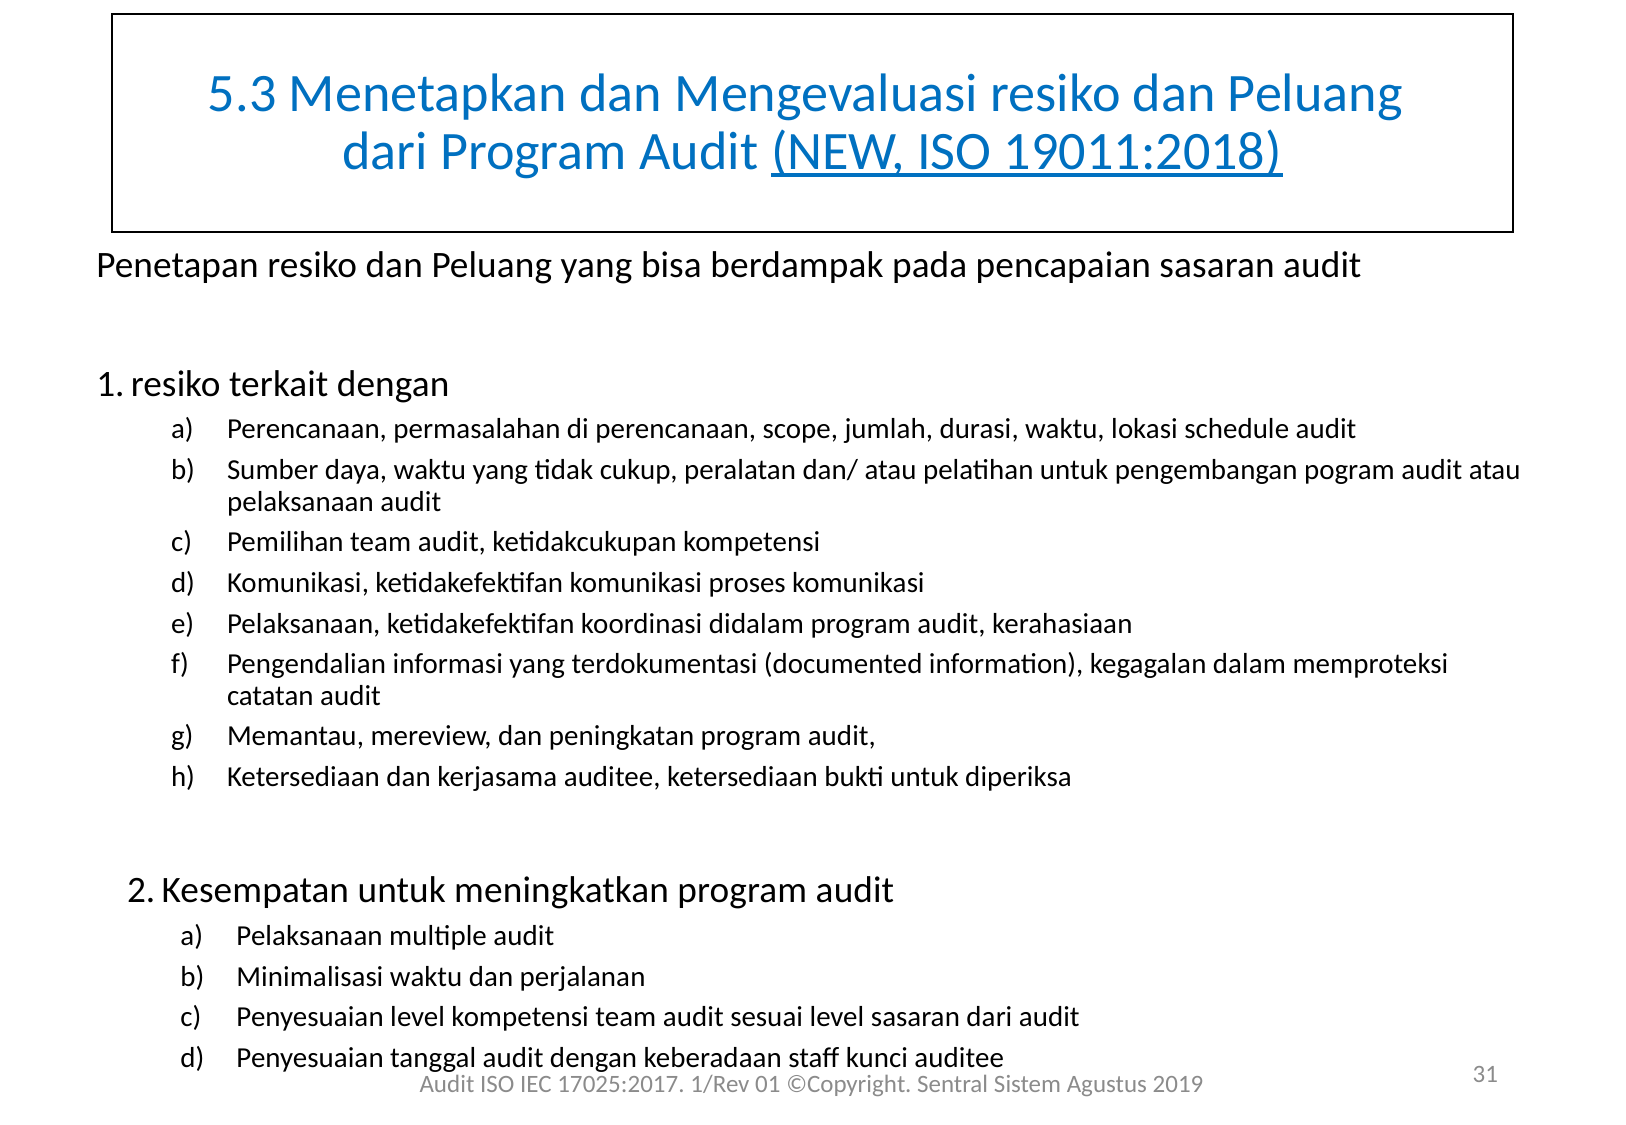

# 5.3 Menetapkan dan Mengevaluasi resiko dan Peluang dari Program Audit (NEW, ISO 19011:2018)
Penetapan resiko dan Peluang yang bisa berdampak pada pencapaian sasaran audit

resiko terkait dengan
Perencanaan, permasalahan di perencanaan, scope, jumlah, durasi, waktu, lokasi schedule audit
Sumber daya, waktu yang tidak cukup, peralatan dan/ atau pelatihan untuk pengembangan pogram audit atau pelaksanaan audit
Pemilihan team audit, ketidakcukupan kompetensi
Komunikasi, ketidakefektifan komunikasi proses komunikasi
Pelaksanaan, ketidakefektifan koordinasi didalam program audit, kerahasiaan
Pengendalian informasi yang terdokumentasi (documented information), kegagalan dalam memproteksi catatan audit
Memantau, mereview, dan peningkatan program audit,
Ketersediaan dan kerjasama auditee, ketersediaan bukti untuk diperiksa

Kesempatan untuk meningkatkan program audit
Pelaksanaan multiple audit
Minimalisasi waktu dan perjalanan
Penyesuaian level kompetensi team audit sesuai level sasaran dari audit
Penyesuaian tanggal audit dengan keberadaan staff kunci auditee

31
Audit ISO IEC 17025:2017. 1/Rev 01 ©Copyright. Sentral Sistem Agustus 2019